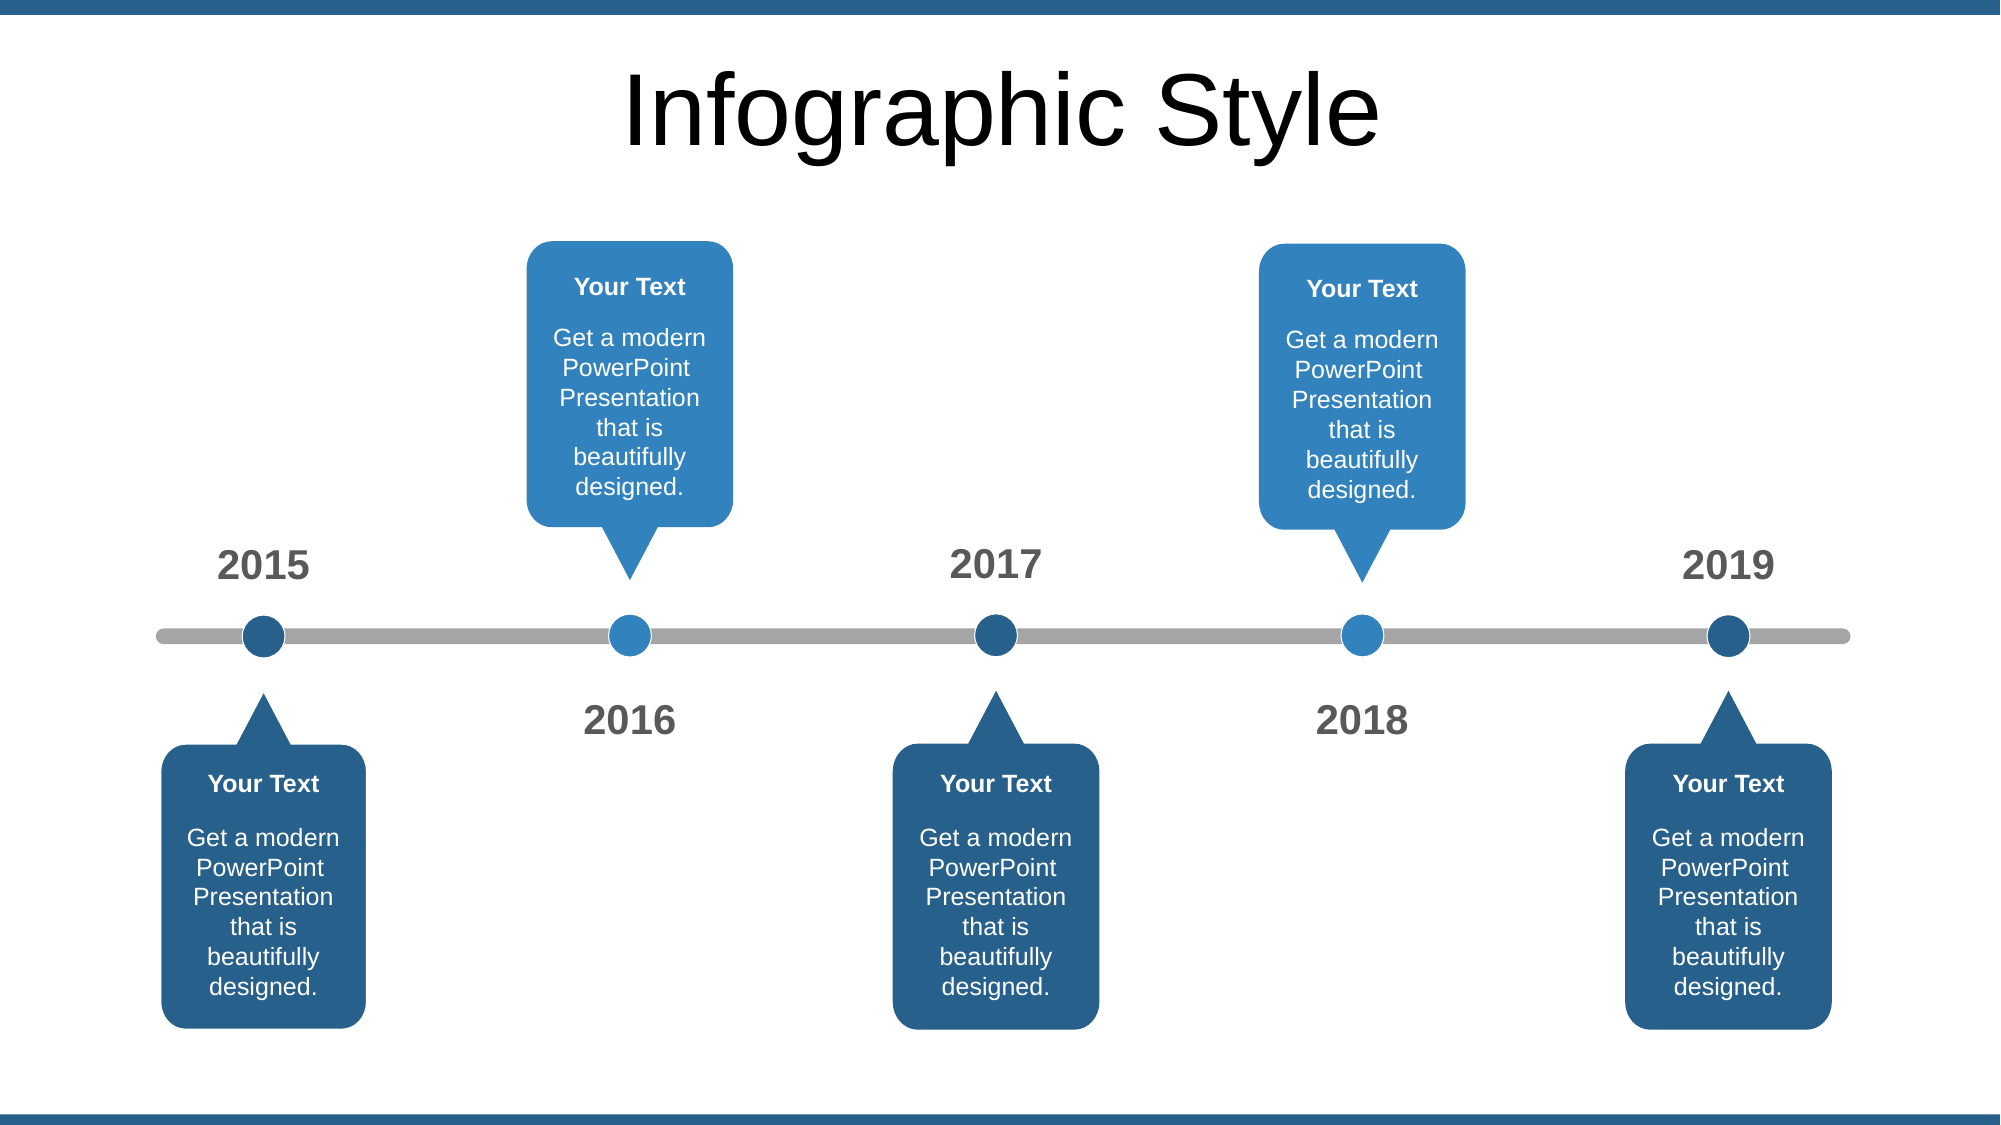

Infographic Style

Your Text
Get a modern PowerPoint  Presentation that is beautifully designed.
Your Text
Get a modern PowerPoint  Presentation that is beautifully designed.
2017
2019
2015

2018
2016

Your Text
Get a modern PowerPoint  Presentation that is beautifully designed.
Your Text
Get a modern PowerPoint  Presentation that is beautifully designed.
Your Text
Get a modern PowerPoint  Presentation that is beautifully designed.